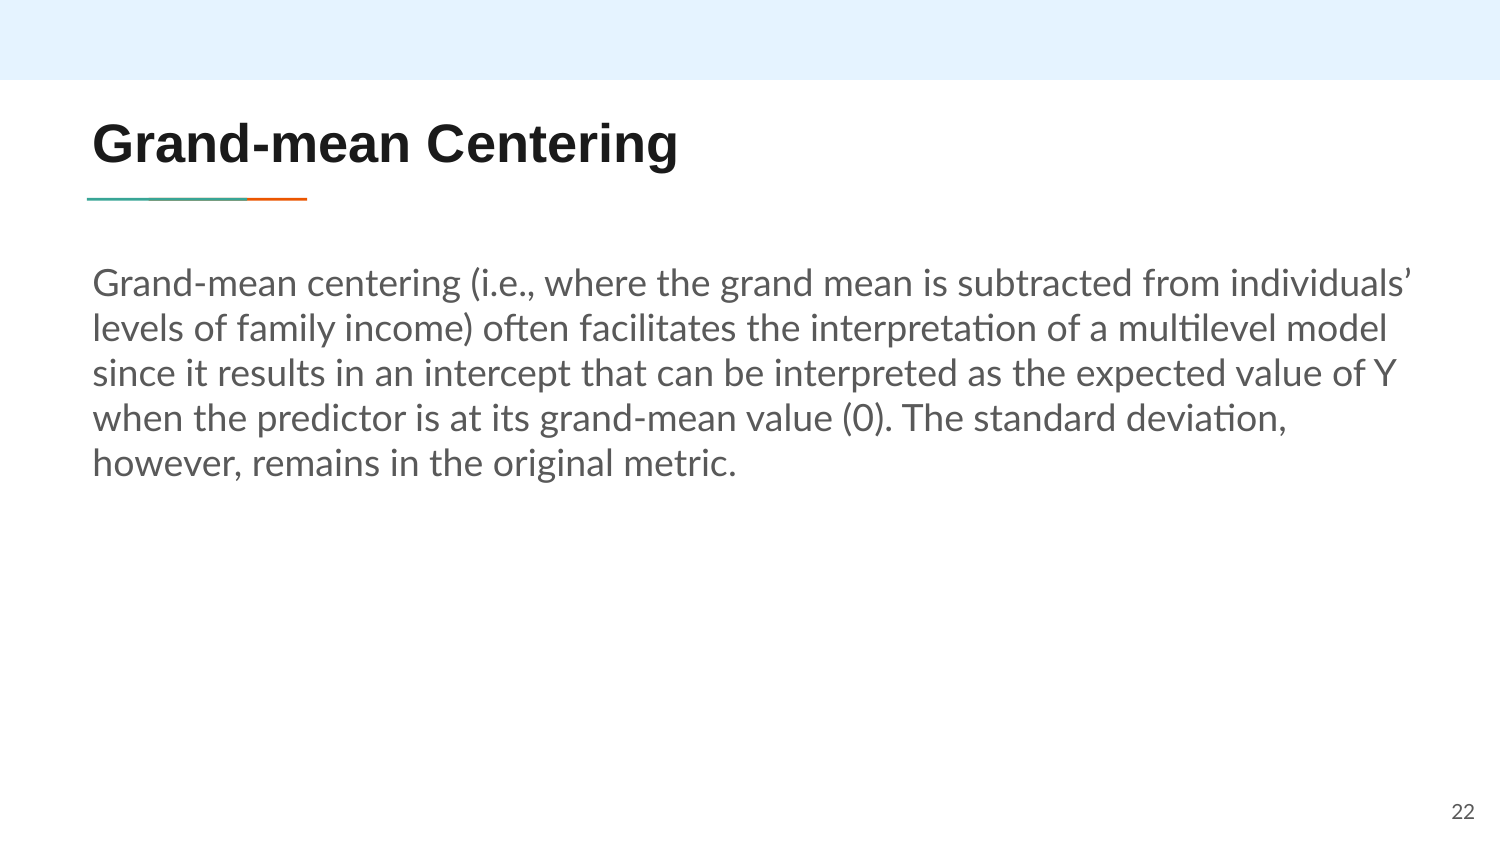

# Grand-mean Centering
Grand-mean centering (i.e., where the grand mean is subtracted from individuals’ levels of family income) often facilitates the interpretation of a multilevel model since it results in an intercept that can be interpreted as the expected value of Y when the predictor is at its grand-mean value (0). The standard deviation, however, remains in the original metric.
22